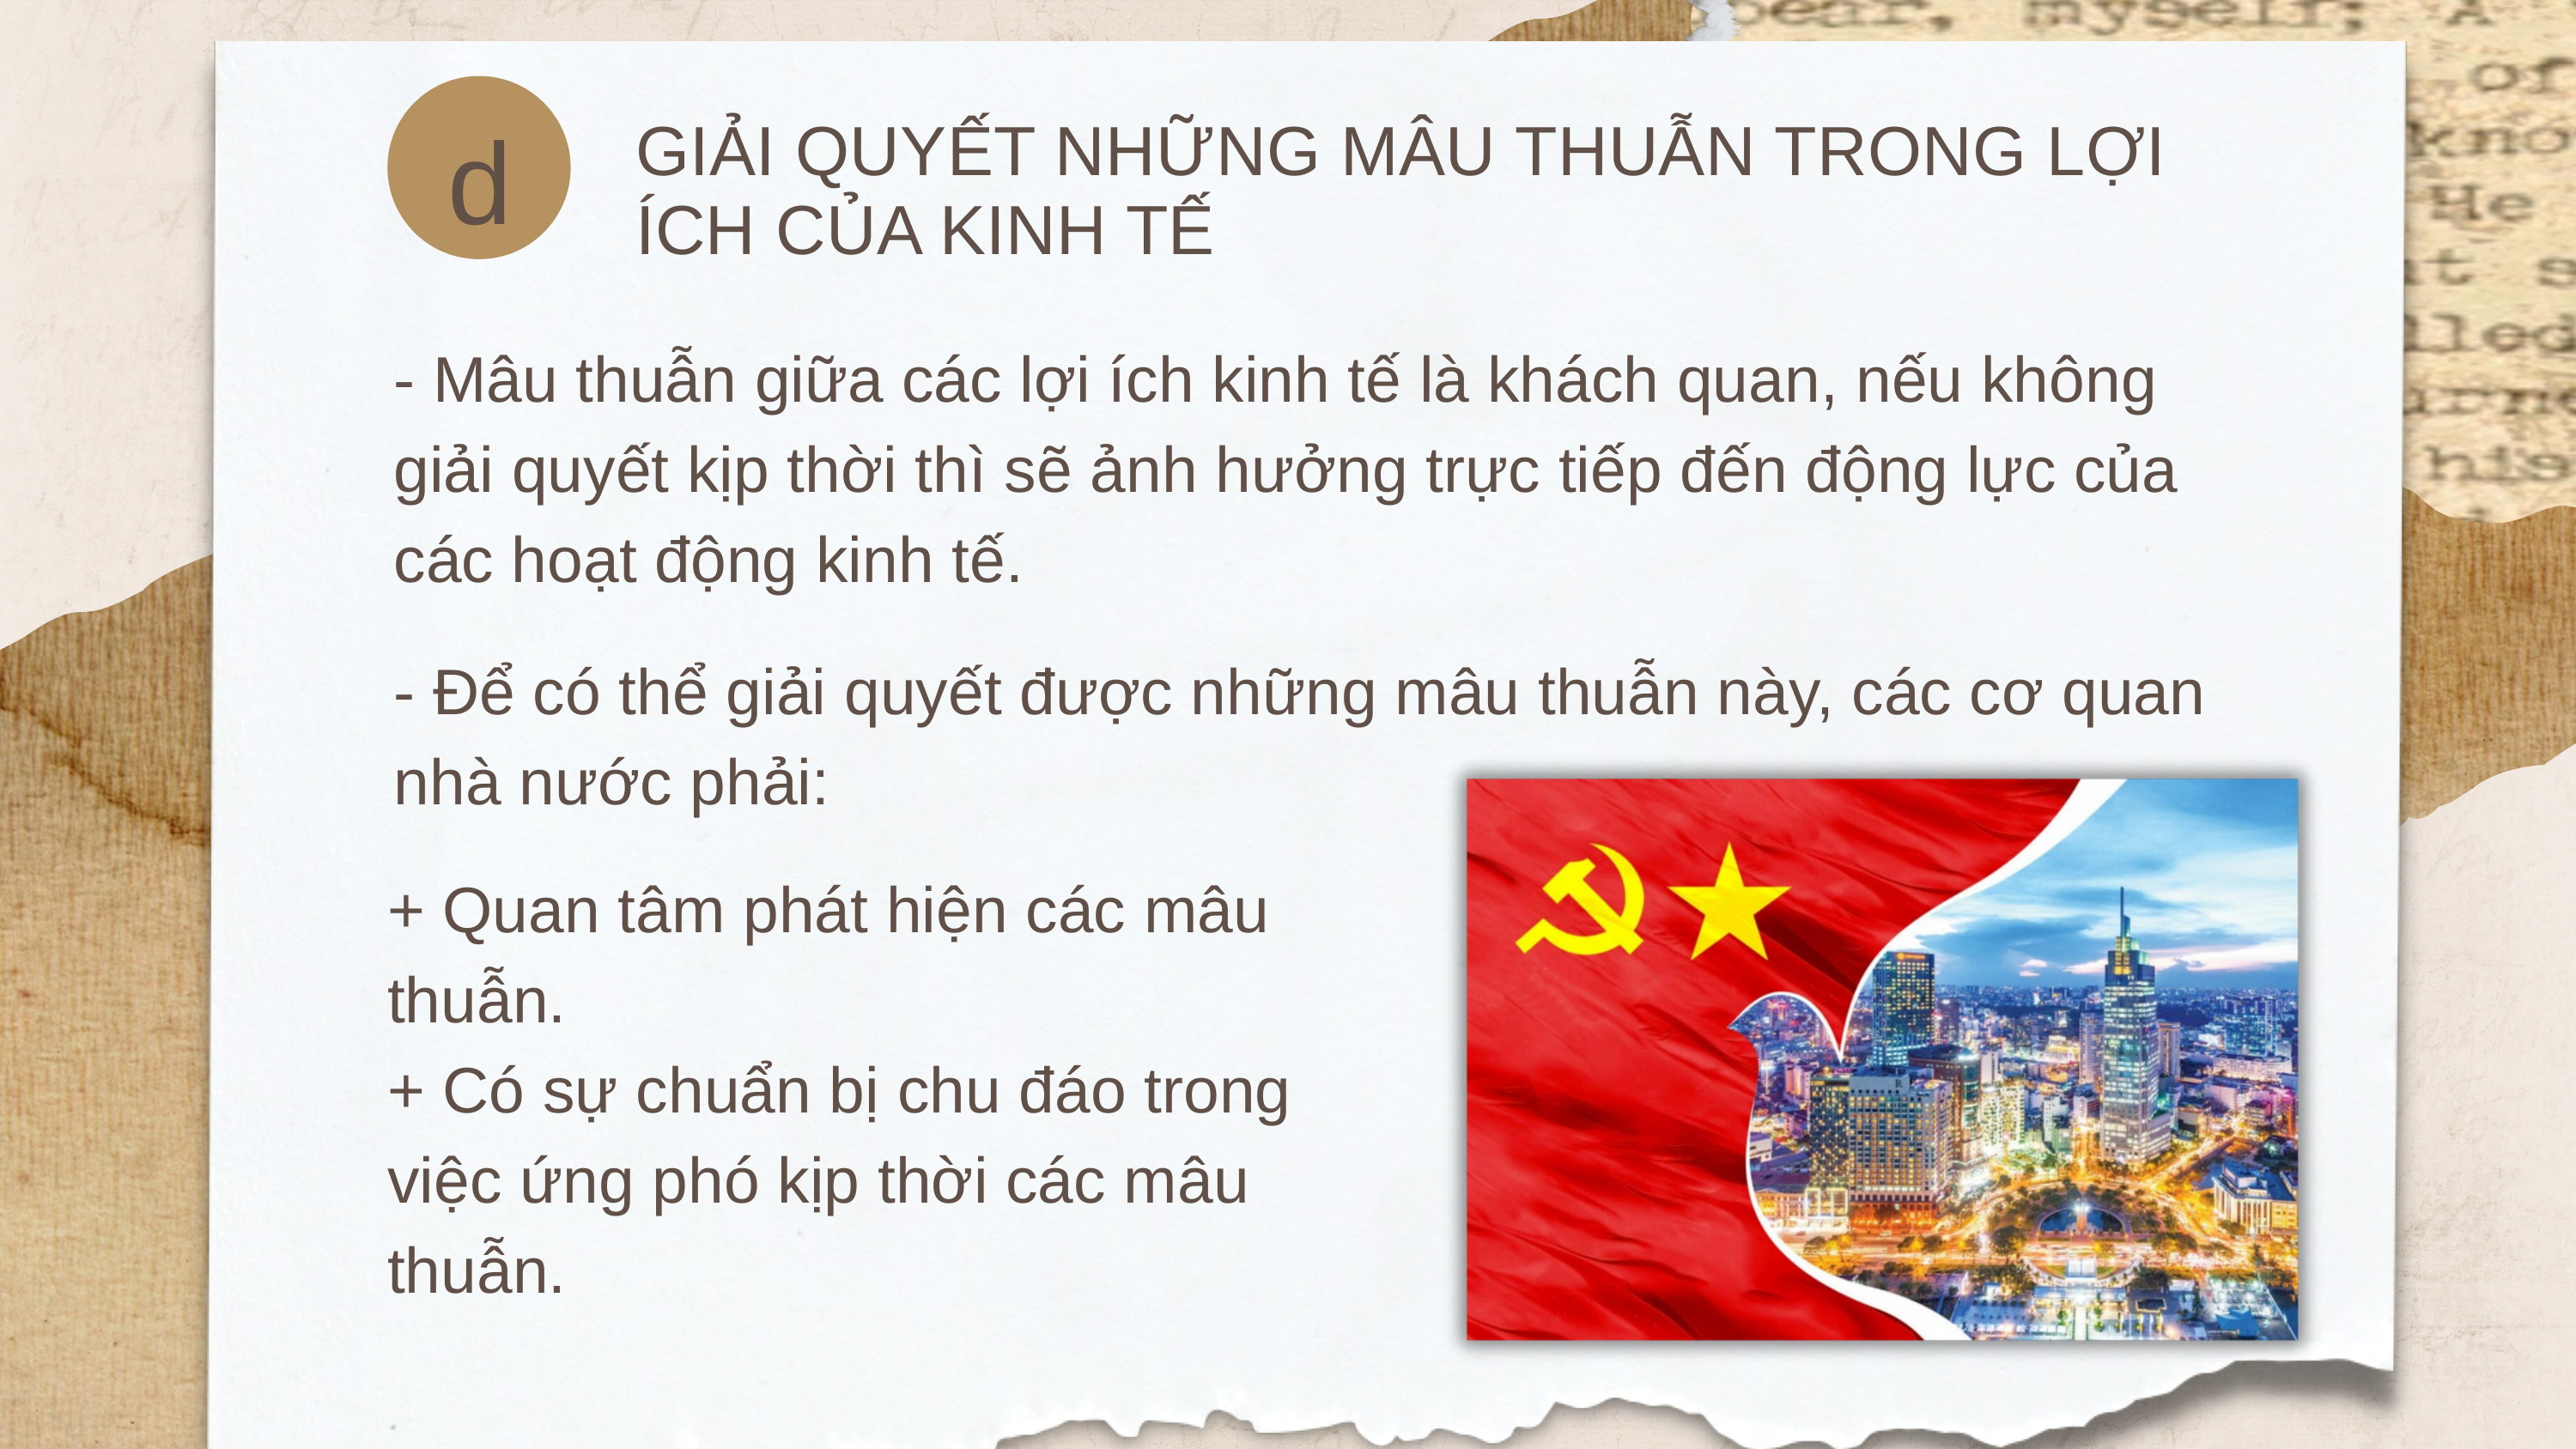

d
GIẢI QUYẾT NHỮNG MÂU THUẪN TRONG LỢI ÍCH CỦA KINH TẾ
- Mâu thuẫn giữa các lợi ích kinh tế là khách quan, nếu không giải quyết kịp thời thì sẽ ảnh hưởng trực tiếp đến động lực của các hoạt động kinh tế.

- Để có thể giải quyết được những mâu thuẫn này, các cơ quan nhà nước phải:

+ Quan tâm phát hiện các mâu thuẫn.
+ Có sự chuẩn bị chu đáo trong việc ứng phó kịp thời các mâu thuẫn.